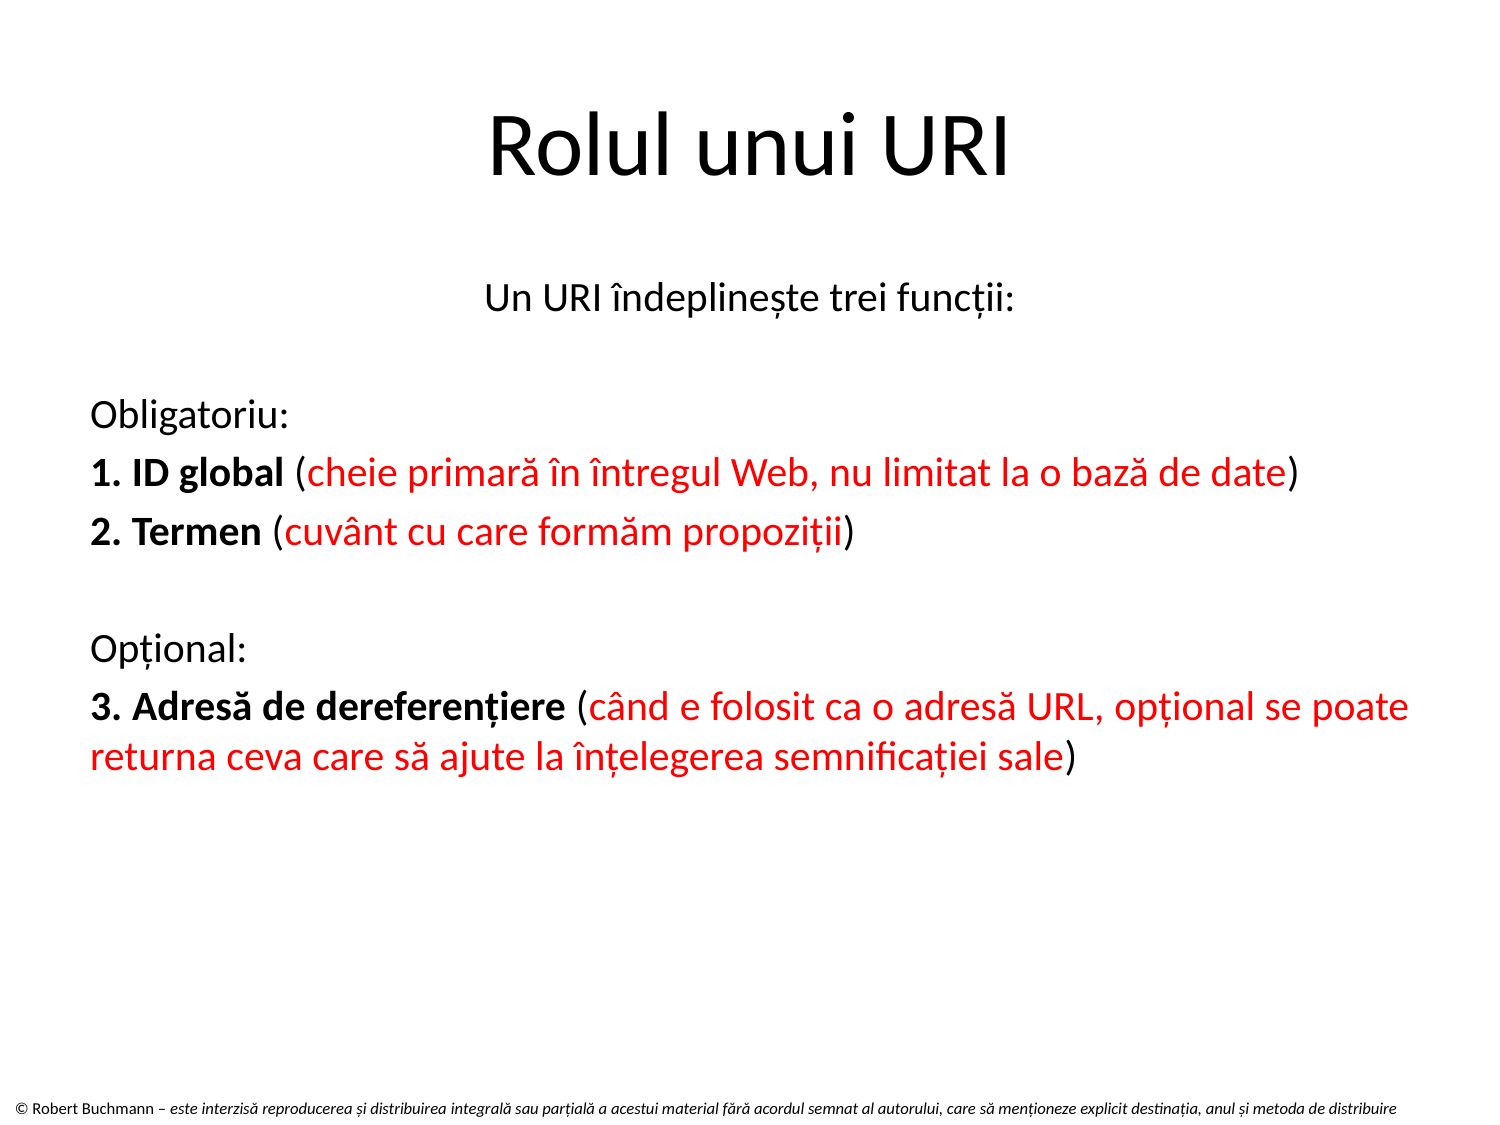

# Rolul unui URI
Un URI îndeplinește trei funcții:

Obligatoriu:
1. ID global (cheie primară în întregul Web, nu limitat la o bază de date)
2. Termen (cuvânt cu care formăm propoziții)

Opțional:
3. Adresă de dereferențiere (când e folosit ca o adresă URL, opțional se poate returna ceva care să ajute la înțelegerea semnificației sale)